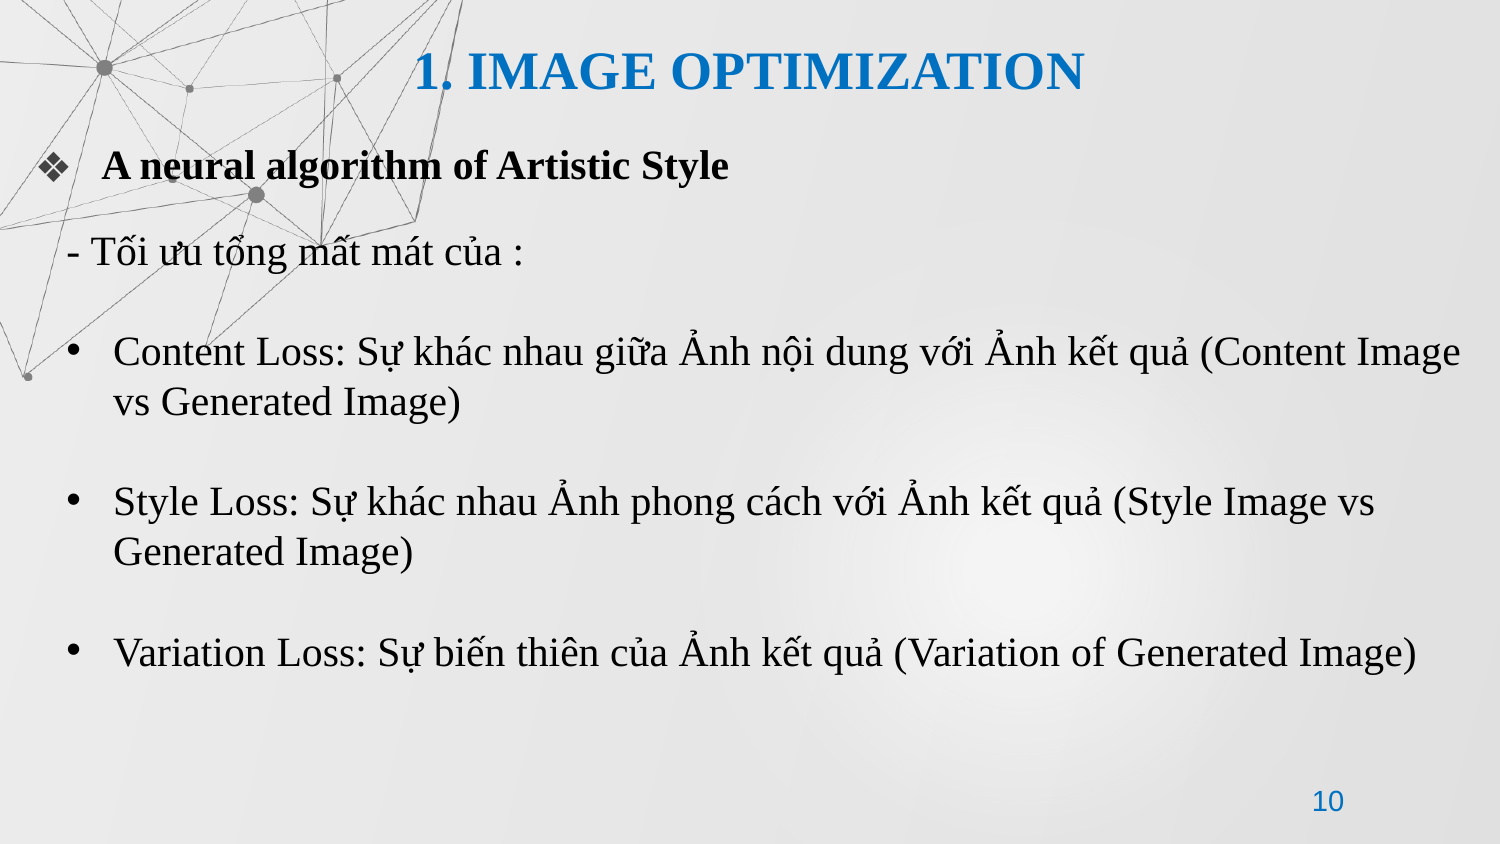

1. IMAGE OPTIMIZATION
 A neural algorithm of Artistic Style

- Tối ưu tổng mất mát của :

Content Loss: Sự khác nhau giữa Ảnh nội dung với Ảnh kết quả (Content Image vs Generated Image)

Style Loss: Sự khác nhau Ảnh phong cách với Ảnh kết quả (Style Image vs Generated Image)

Variation Loss: Sự biến thiên của Ảnh kết quả (Variation of Generated Image)

10